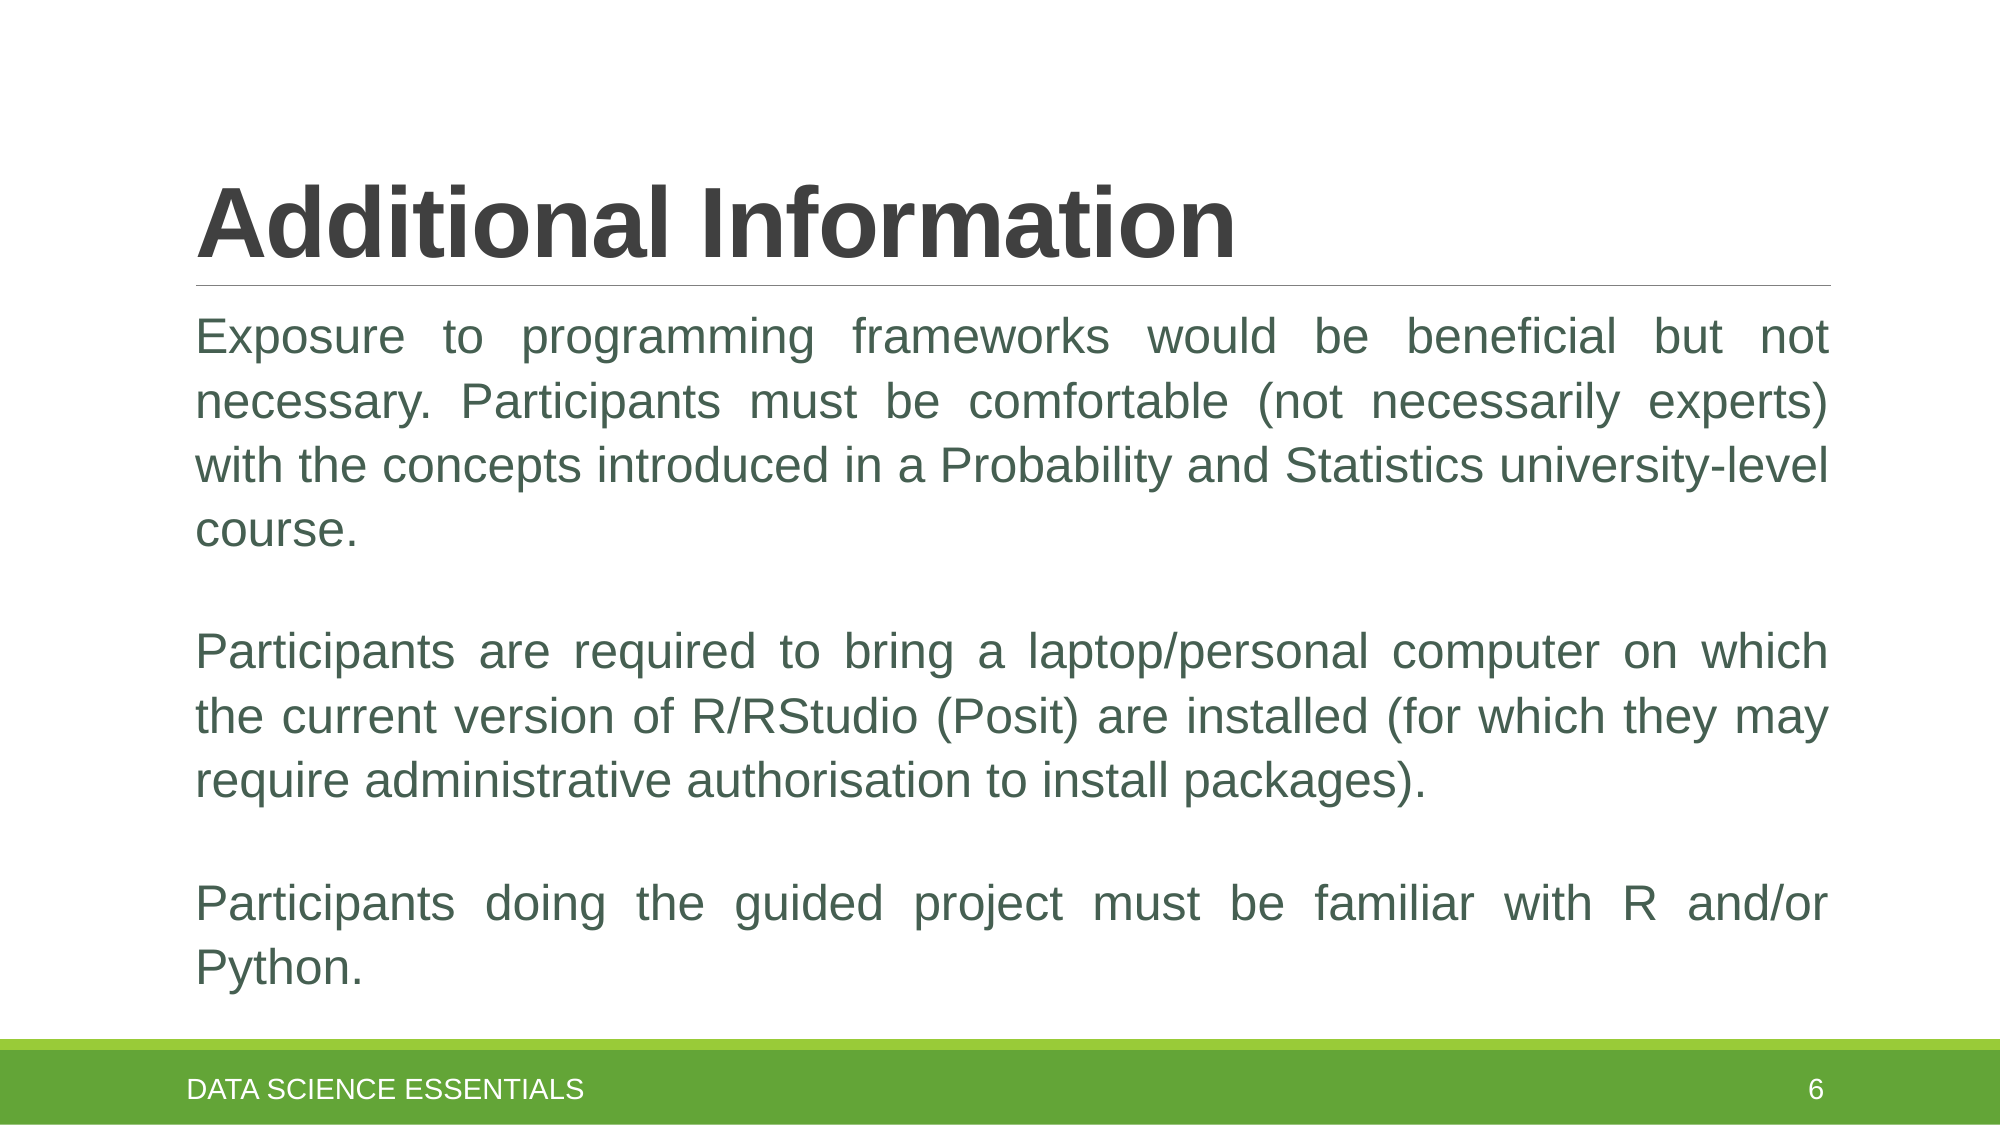

# Additional Information
Exposure to programming frameworks would be beneficial but not necessary. Participants must be comfortable (not necessarily experts) with the concepts introduced in a Probability and Statistics university-level course.
Participants are required to bring a laptop/personal computer on which the current version of R/RStudio (Posit) are installed (for which they may require administrative authorisation to install packages).
Participants doing the guided project must be familiar with R and/or Python.
DATA SCIENCE ESSENTIALS
6